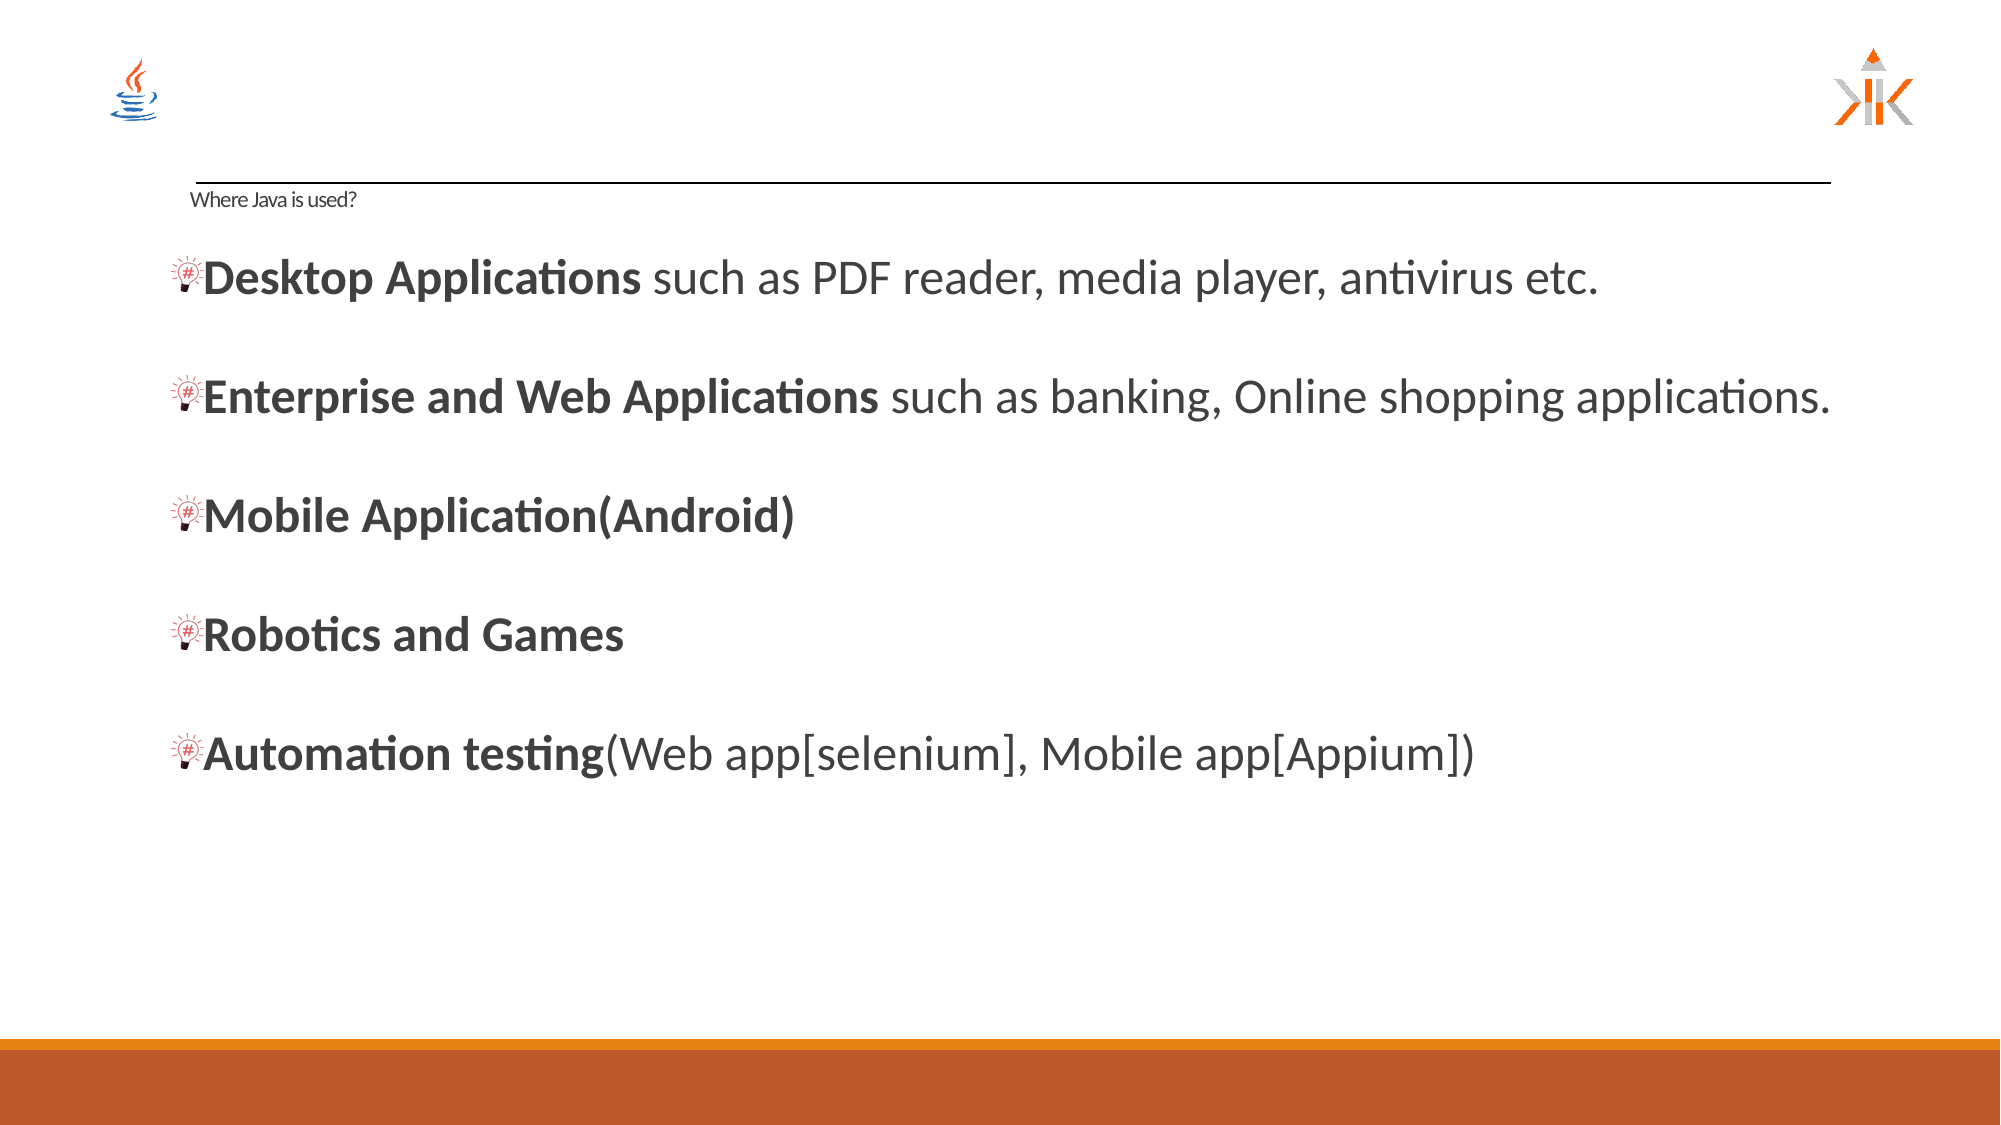

# Where Java is used?
Desktop Applications such as PDF reader, media player, antivirus etc.
Enterprise and Web Applications such as banking, Online shopping applications.
Mobile Application(Android)
Robotics and Games
Automation testing(Web app[selenium], Mobile app[Appium])